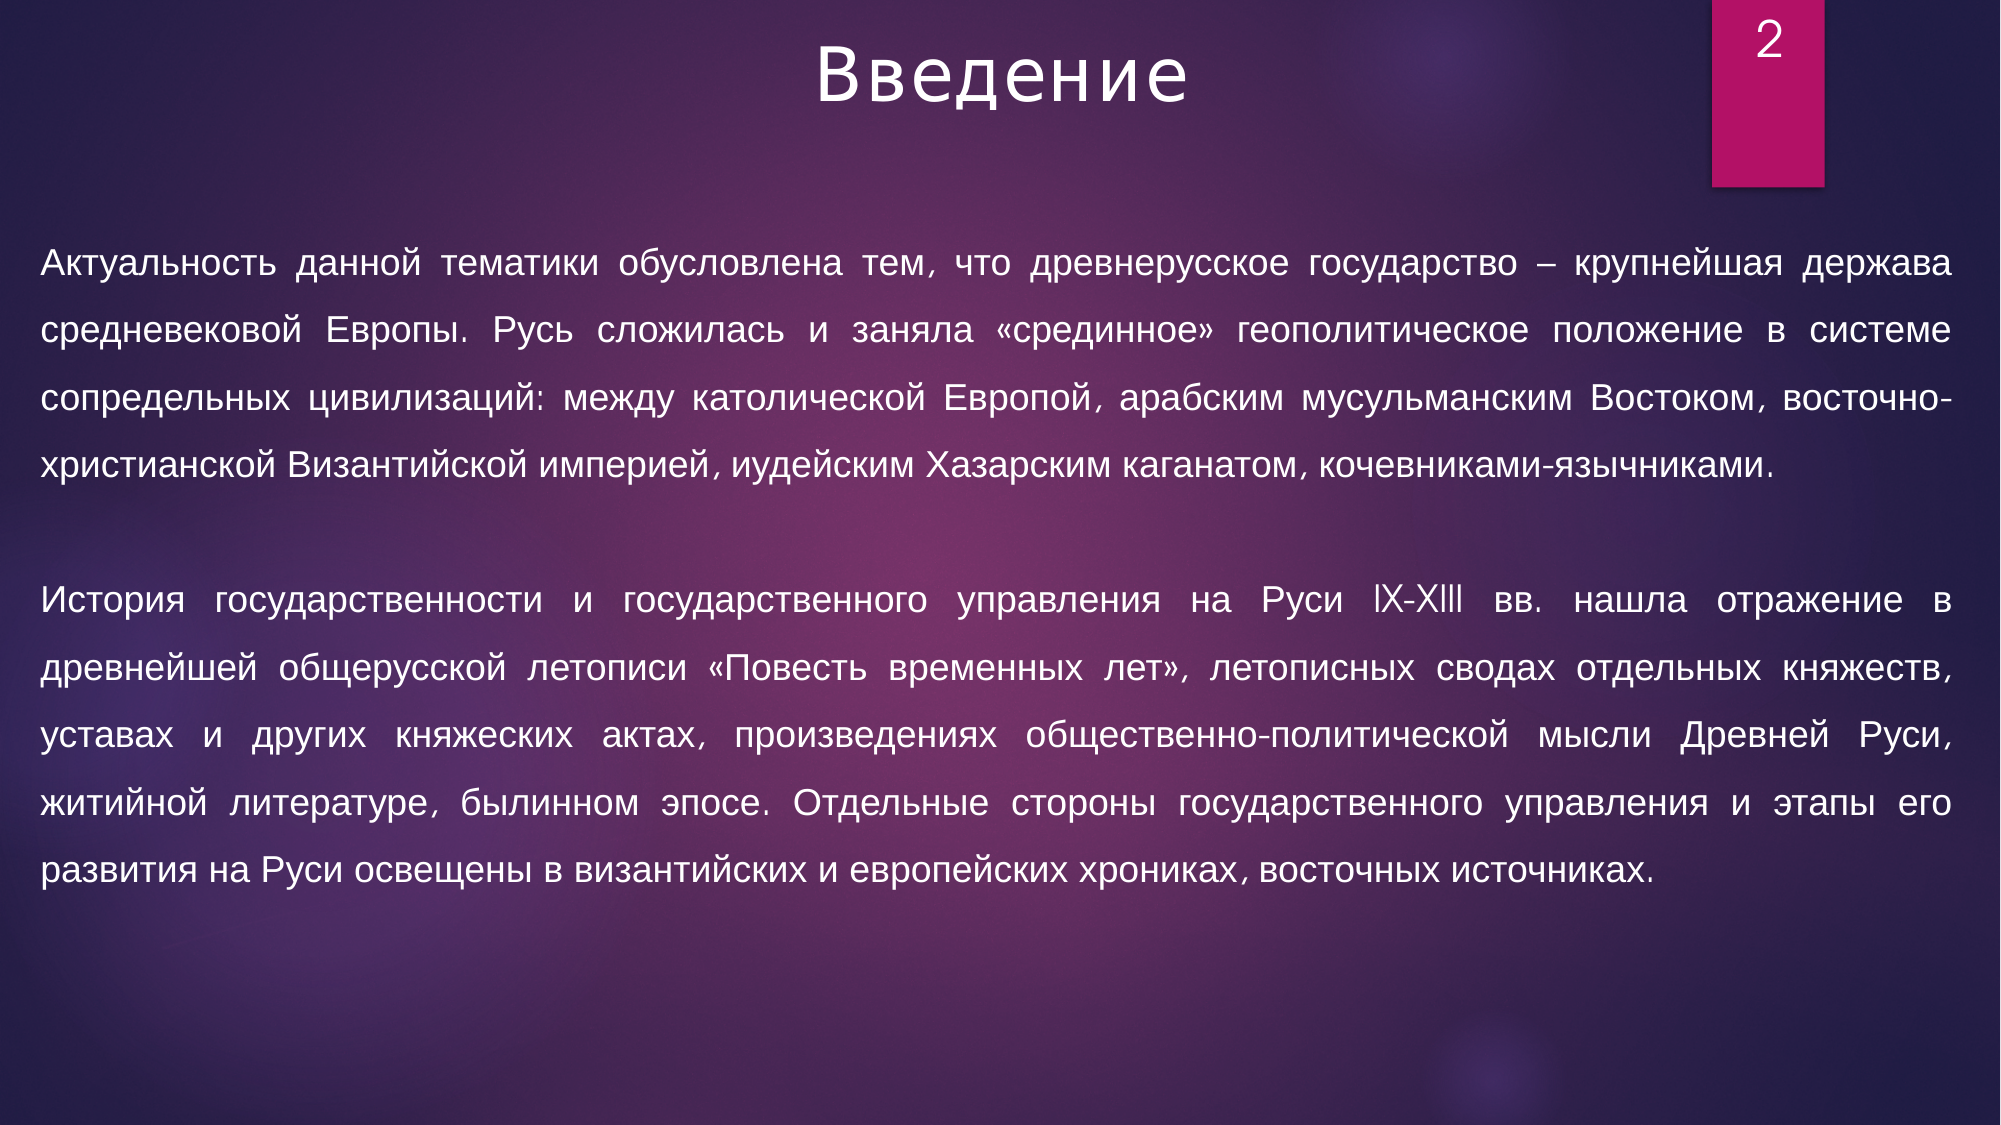

2
Введение

Актуальность данной тематики обусловлена тем, что древнерусское государство – крупнейшая держава средневековой Европы. Русь сложилась и заняла «срединное» геополитическое положение в системе сопредельных цивилизаций: между католической Европой, арабским мусульманским Востоком, восточно-христианской Византийской империей, иудейским Хазарским каганатом, кочевниками-язычниками.

История государственности и государственного управления на Руси IX-XIII вв. нашла отражение в древнейшей общерусской летописи «Повесть временных лет», летописных сводах отдельных княжеств, уставах и других княжеских актах, произведениях общественно-политической мысли Древней Руси, житийной литературе, былинном эпосе. Отдельные стороны государственного управления и этапы его развития на Руси освещены в византийских и европейских хрониках, восточных источниках.